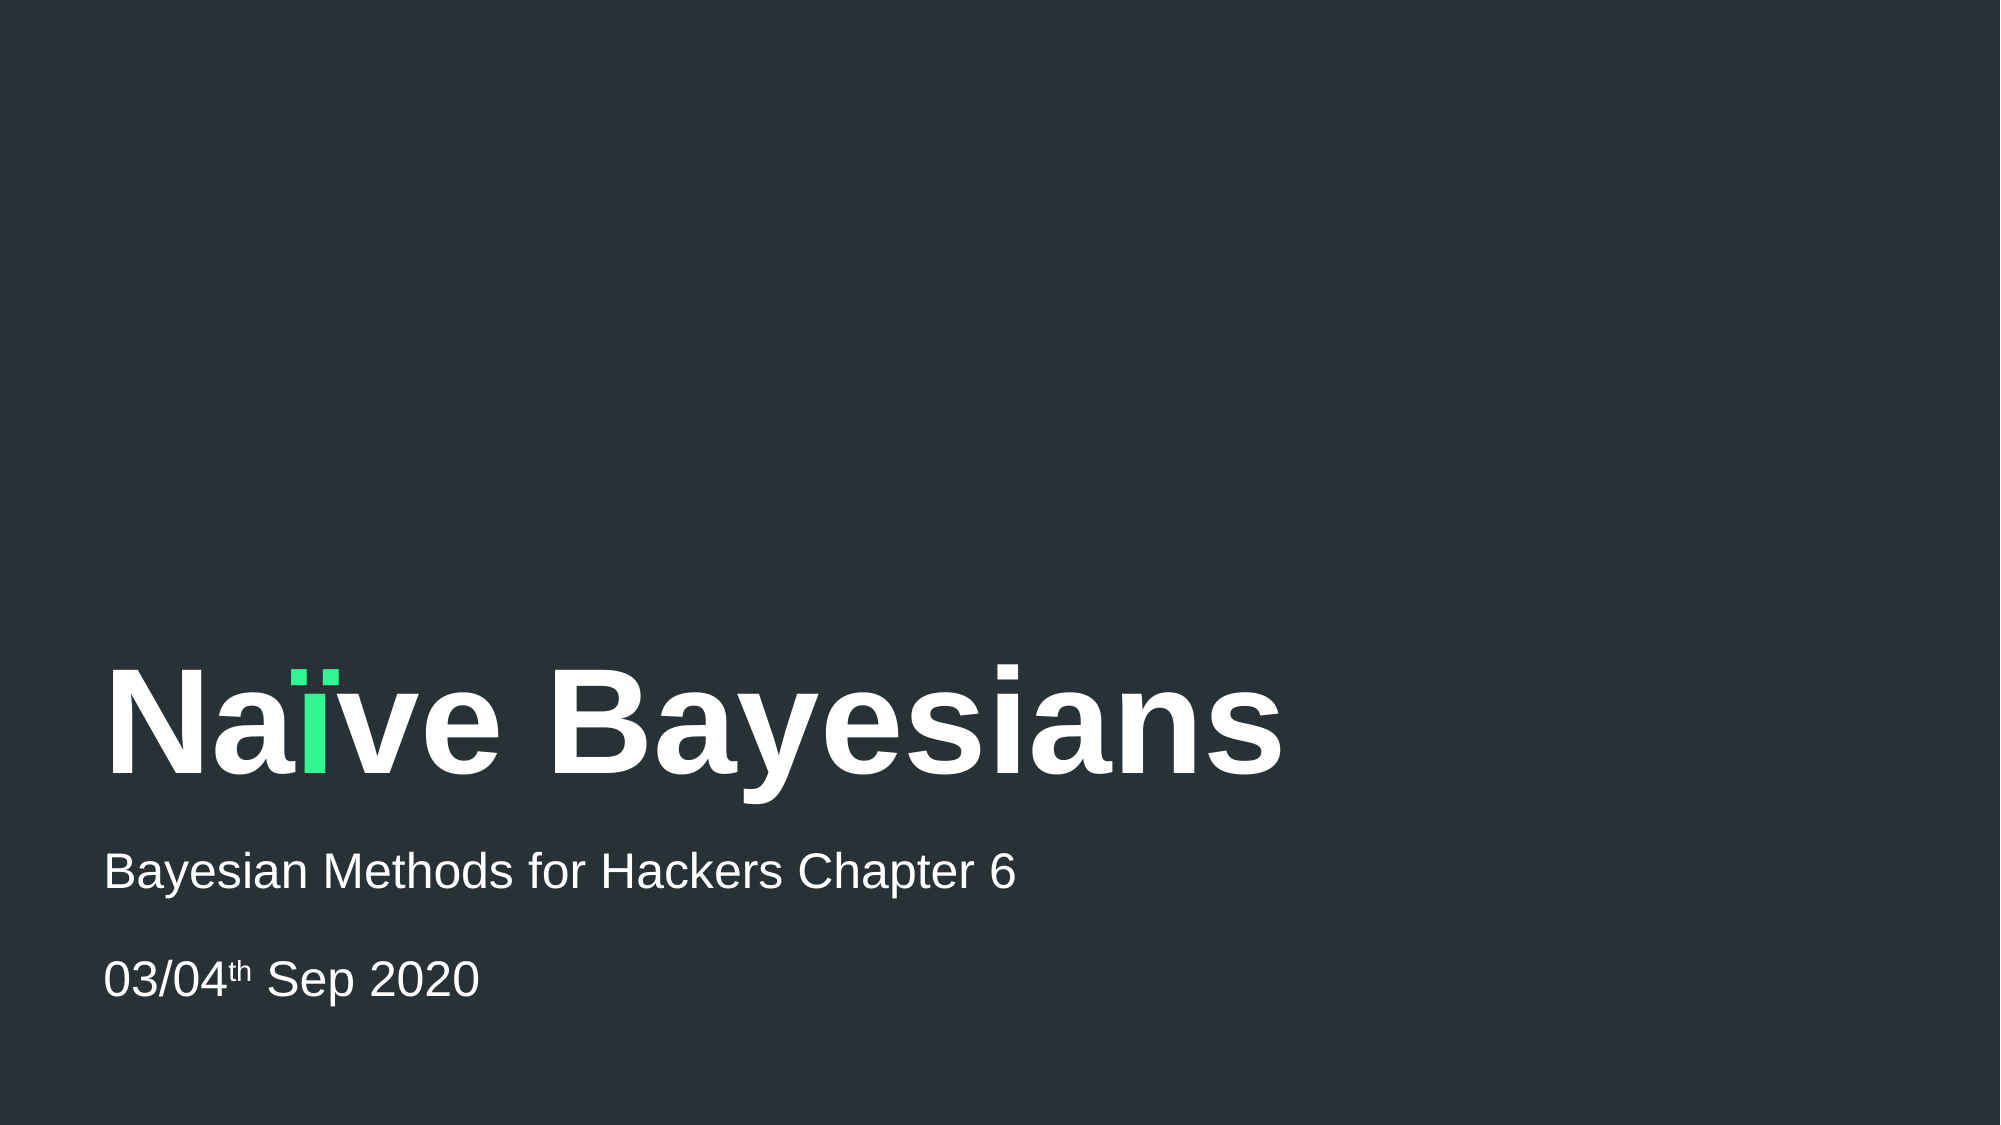

Naïve Bayesians
Bayesian Methods for Hackers Chapter 6

03/04th Sep 2020